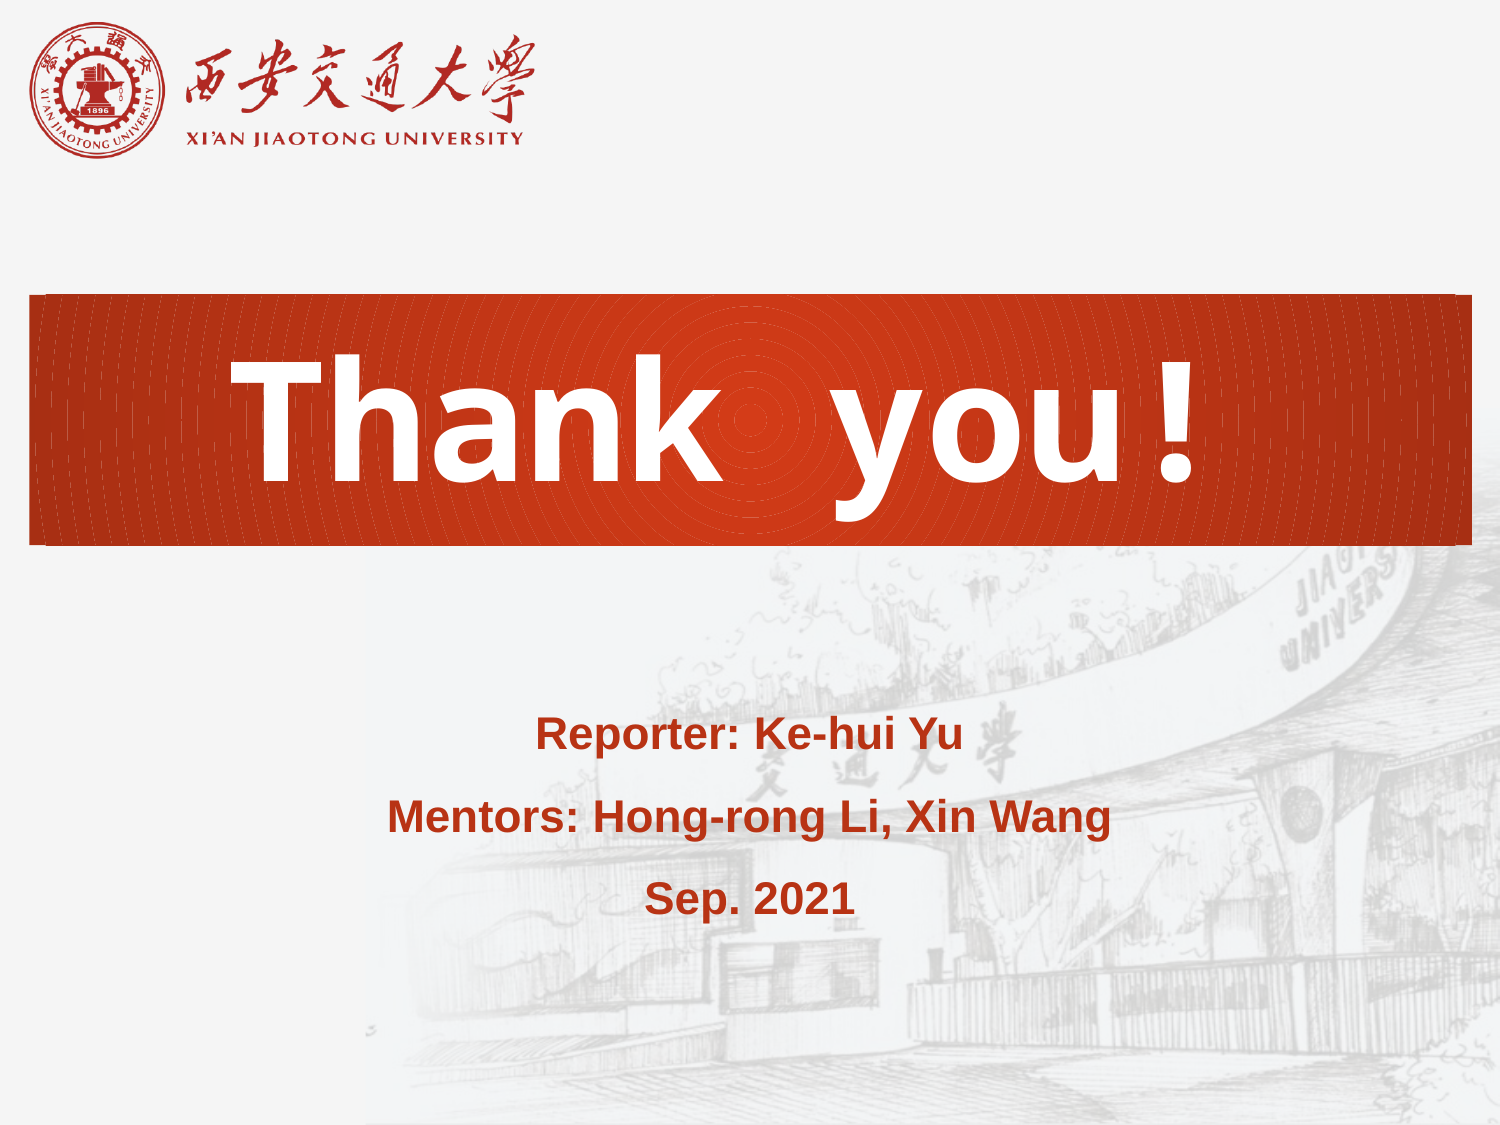

Thank you!
Reporter: Ke-hui Yu
Mentors: Hong-rong Li, Xin Wang
Sep. 2021